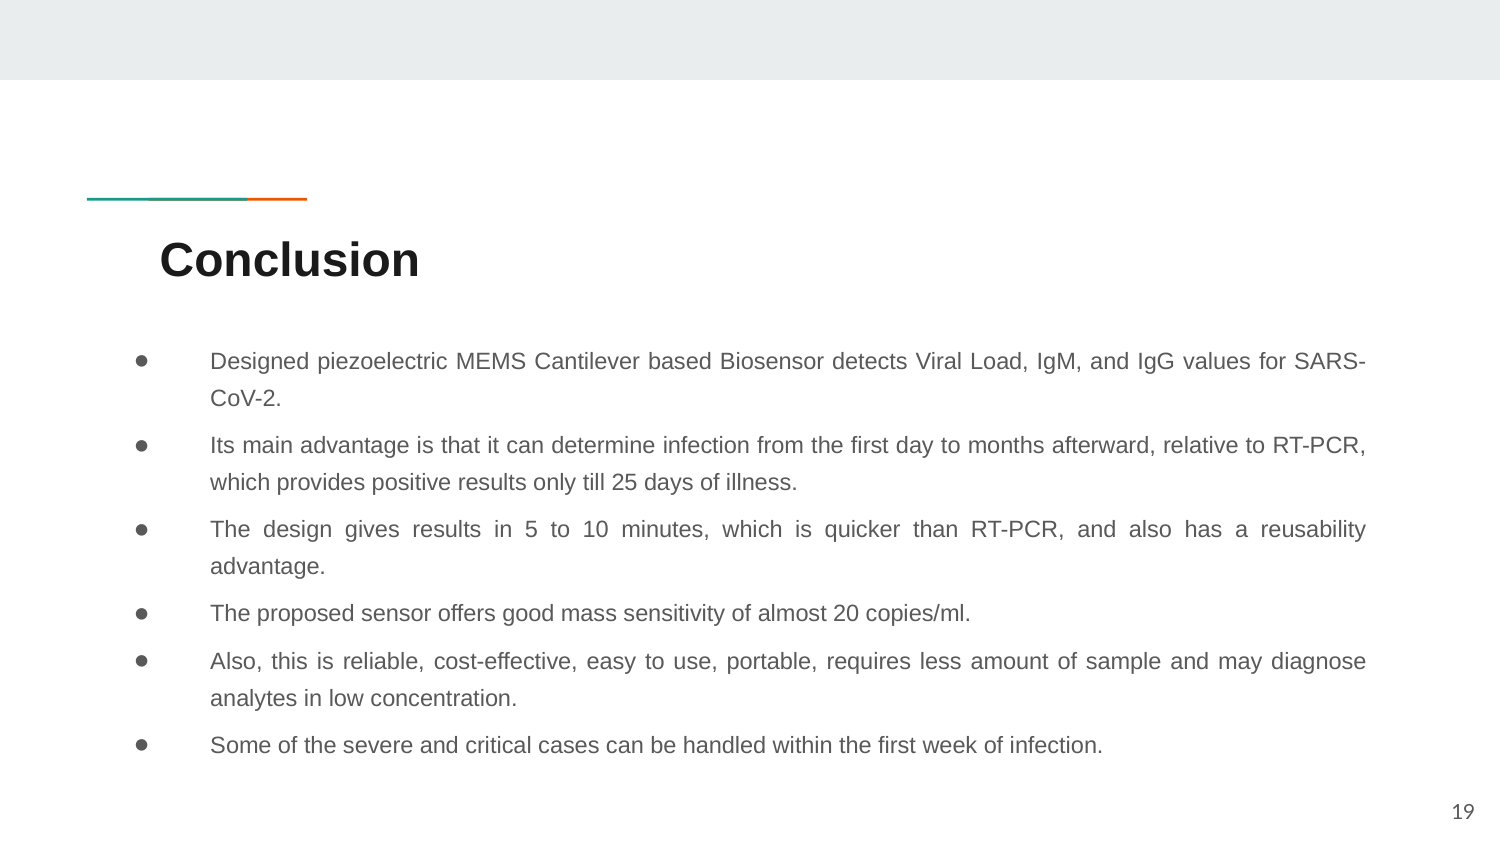

Conclusion
Designed piezoelectric MEMS Cantilever based Biosensor detects Viral Load, IgM, and IgG values for SARS-CoV-2.
Its main advantage is that it can determine infection from the first day to months afterward, relative to RT-PCR, which provides positive results only till 25 days of illness.
The design gives results in 5 to 10 minutes, which is quicker than RT-PCR, and also has a reusability advantage.
The proposed sensor offers good mass sensitivity of almost 20 copies/ml.
Also, this is reliable, cost-effective, easy to use, portable, requires less amount of sample and may diagnose analytes in low concentration.
Some of the severe and critical cases can be handled within the first week of infection.
19